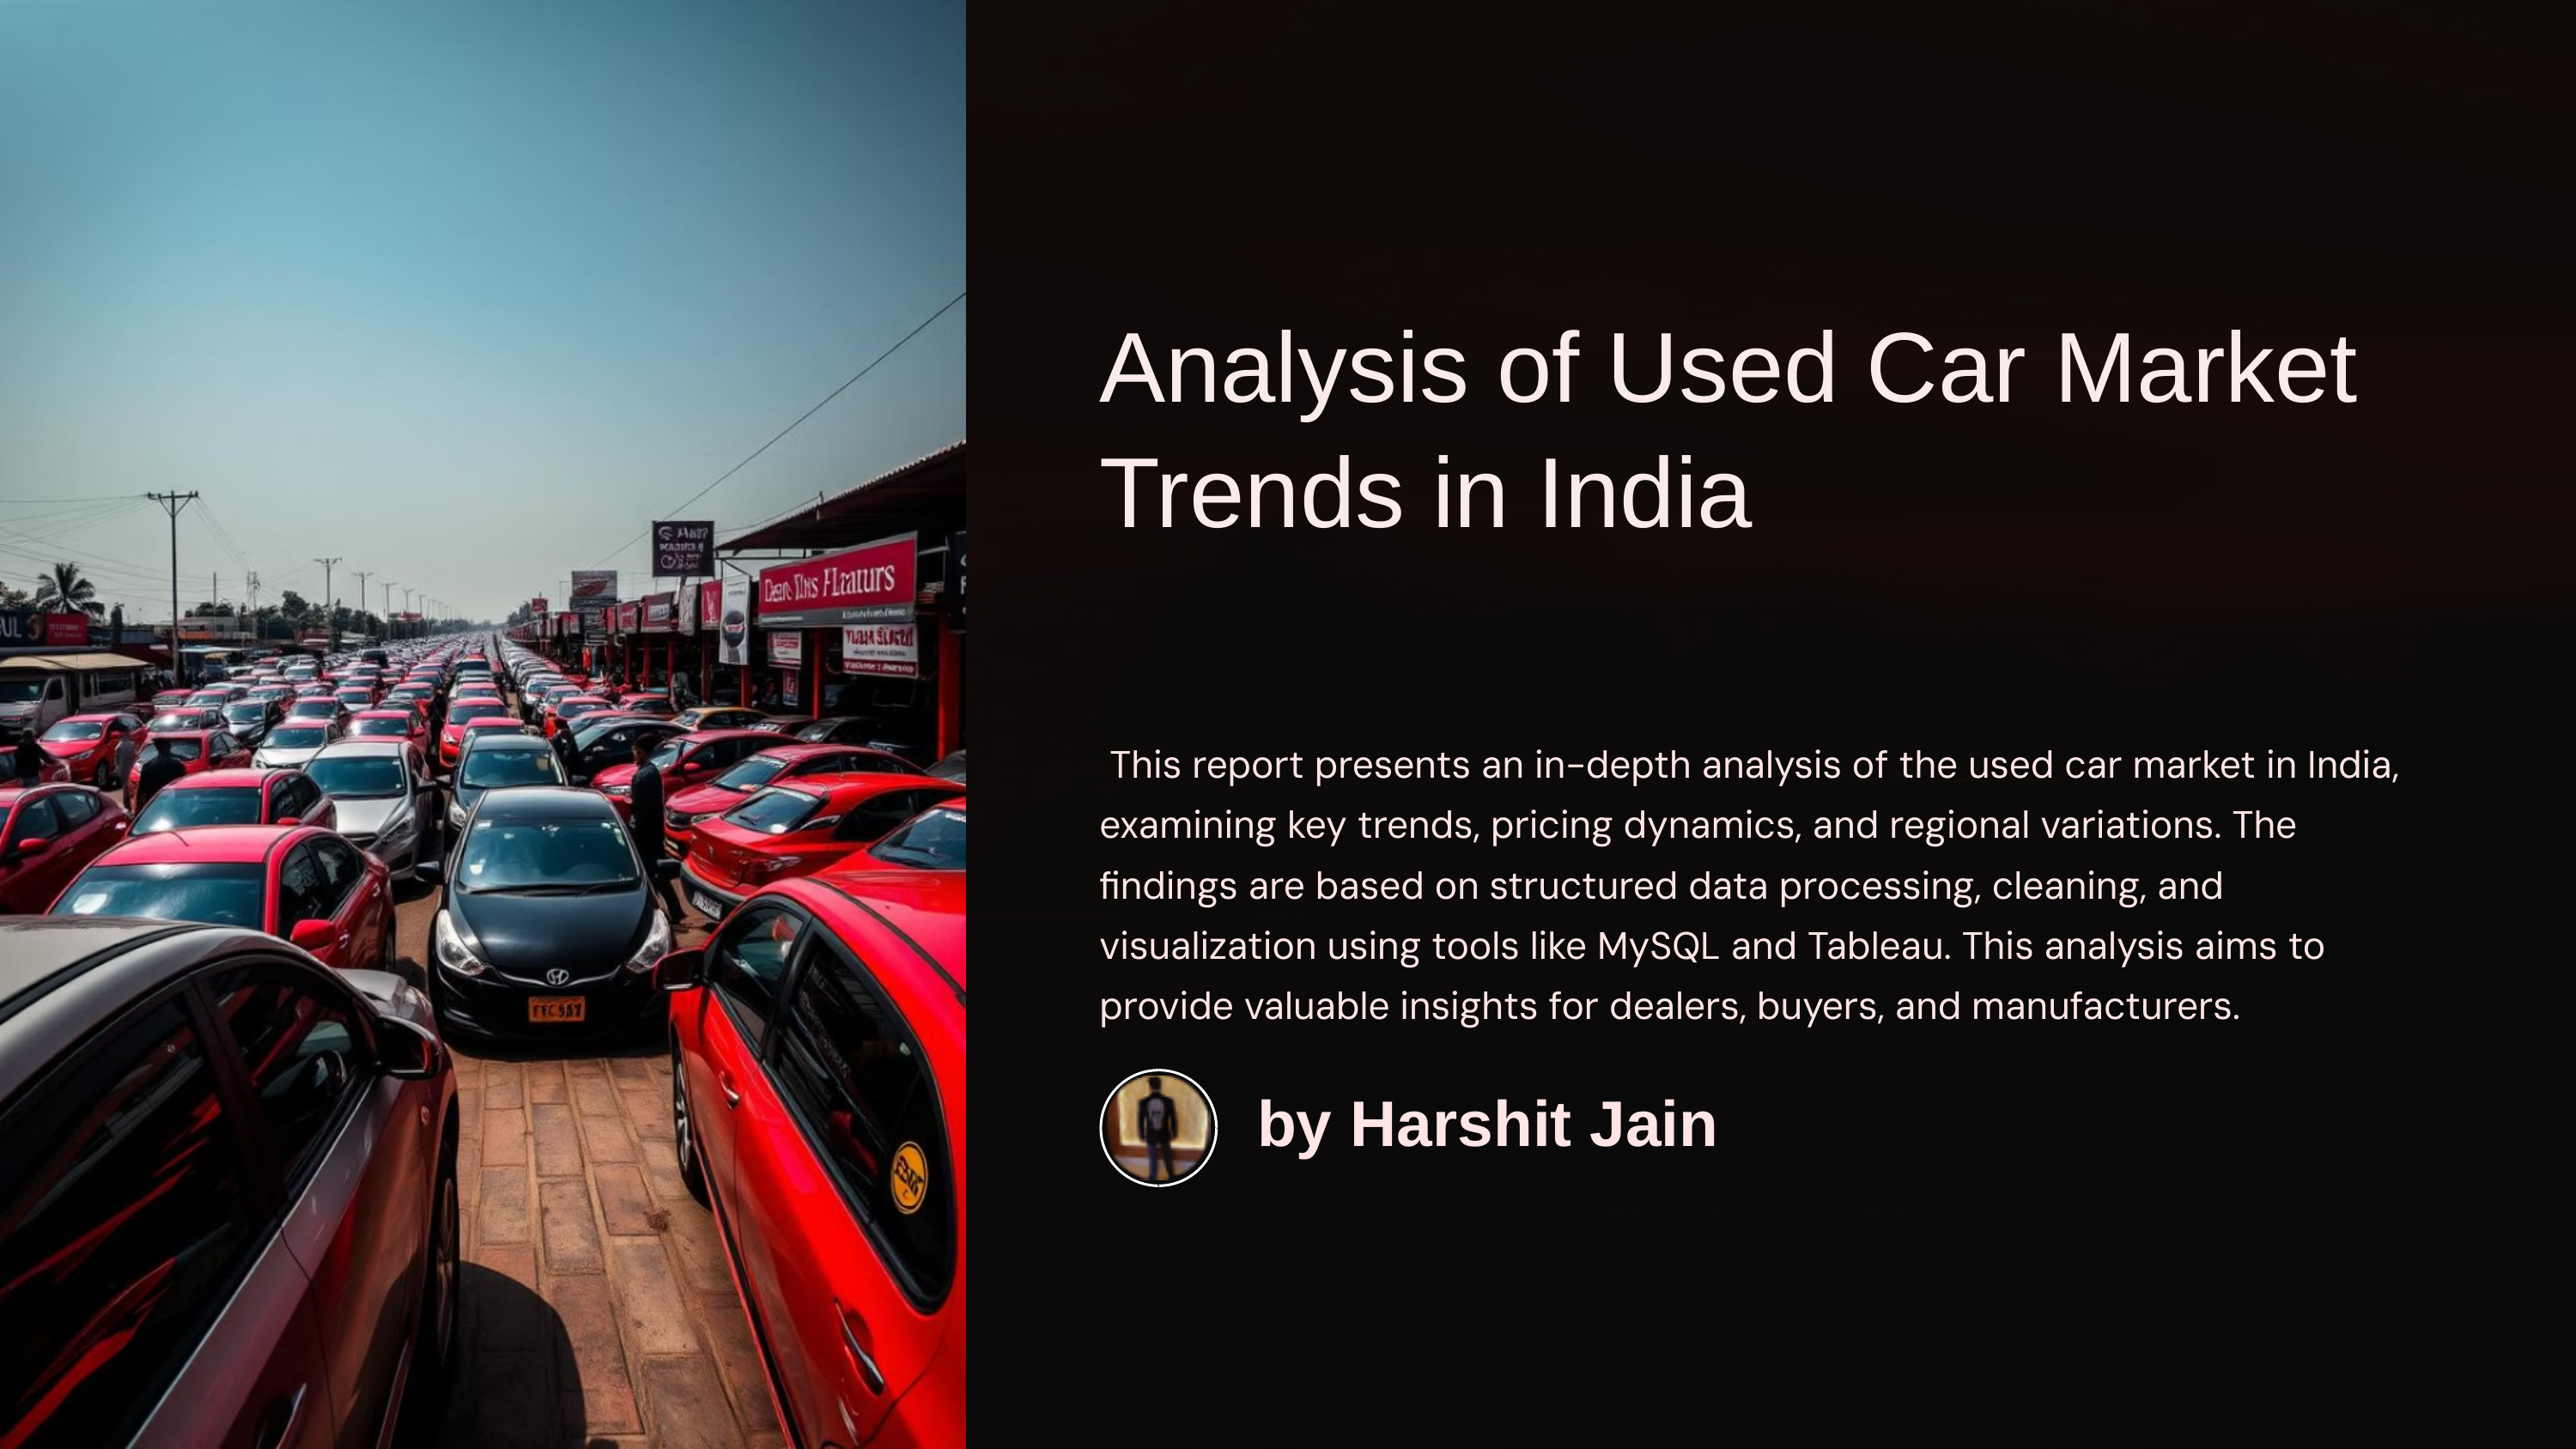

Analysis of Used Car Market Trends in India

 This report presents an in-depth analysis of the used car market in India, examining key trends, pricing dynamics, and regional variations. The findings are based on structured data processing, cleaning, and visualization using tools like MySQL and Tableau. This analysis aims to provide valuable insights for dealers, buyers, and manufacturers.

by Harshit Jain